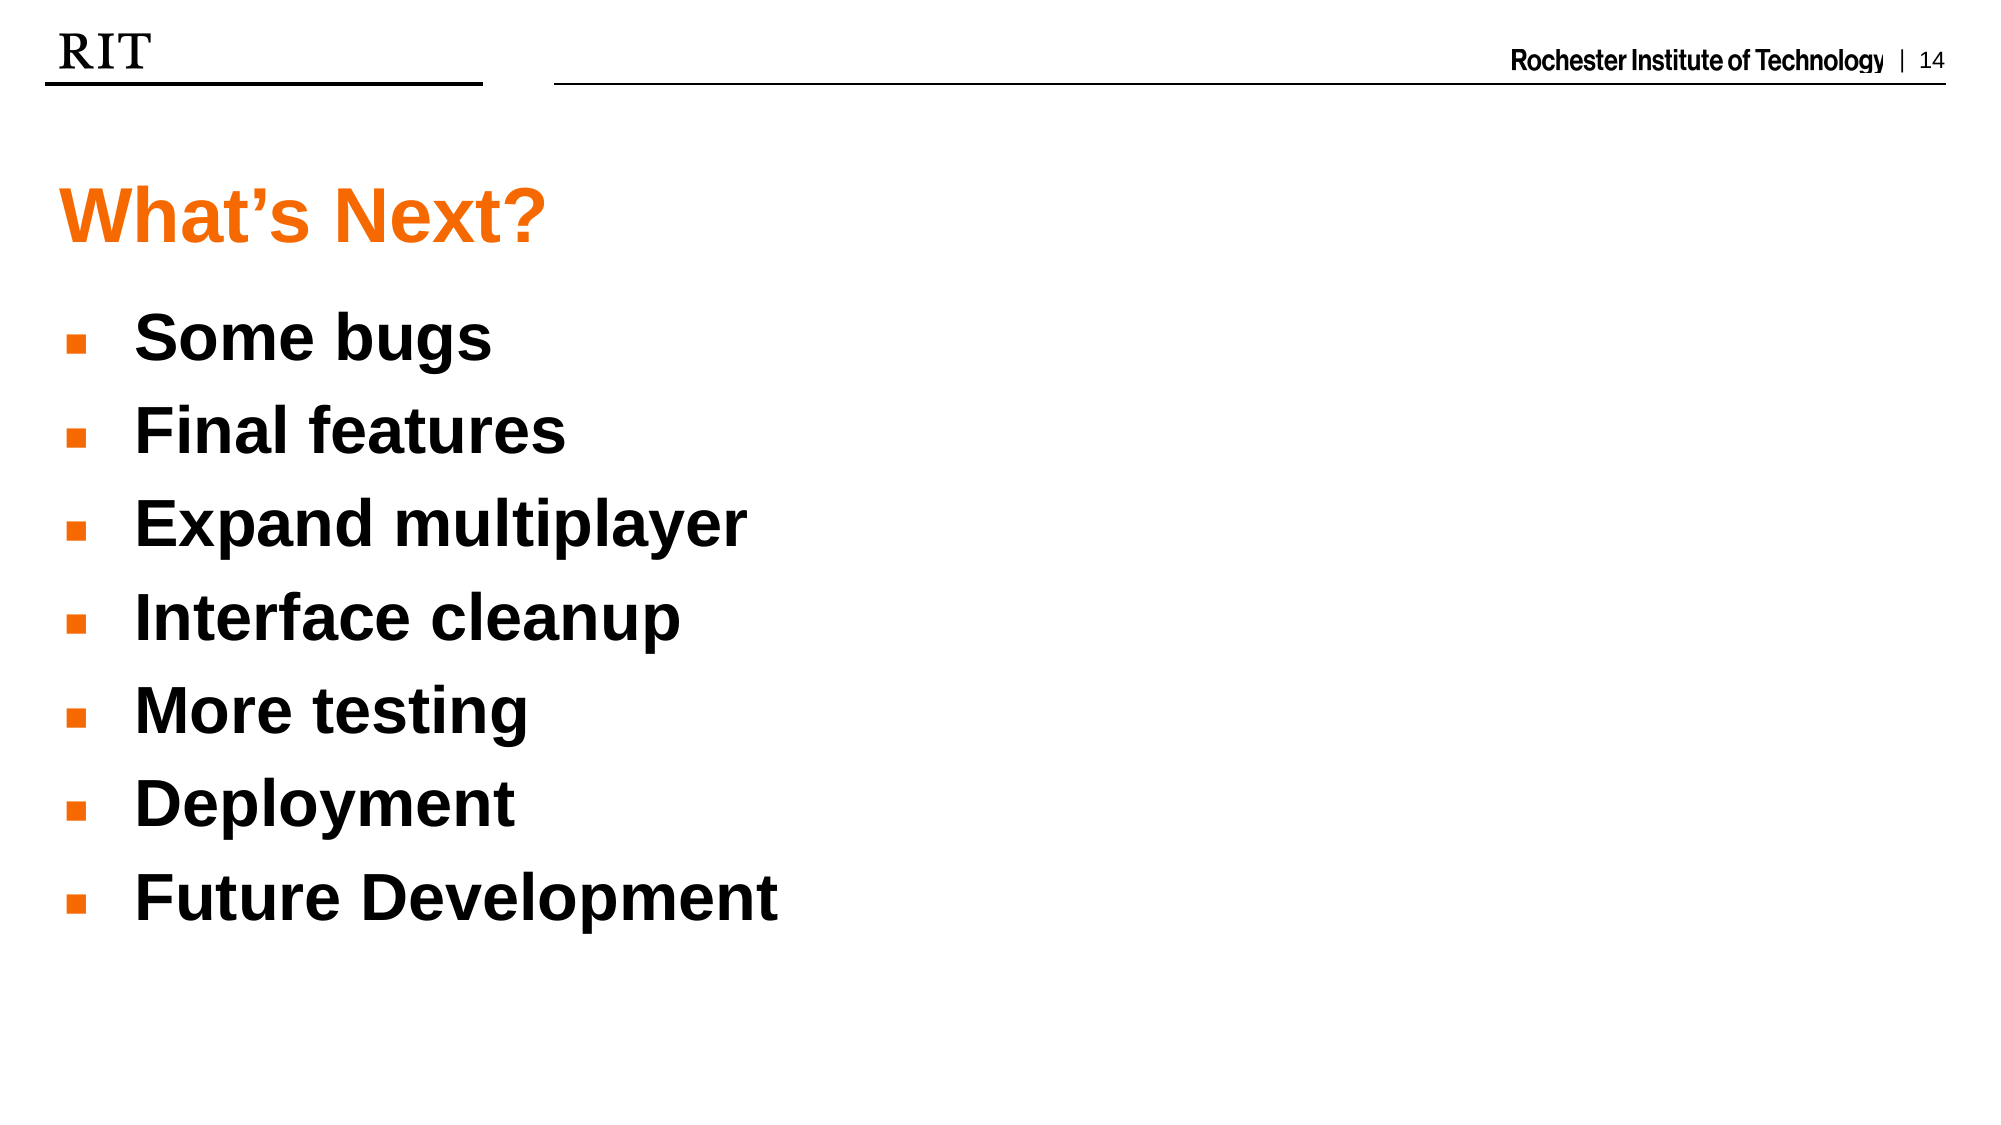

# What’s Next?
Some bugs
Final features
Expand multiplayer
Interface cleanup
More testing
Deployment
Future Development